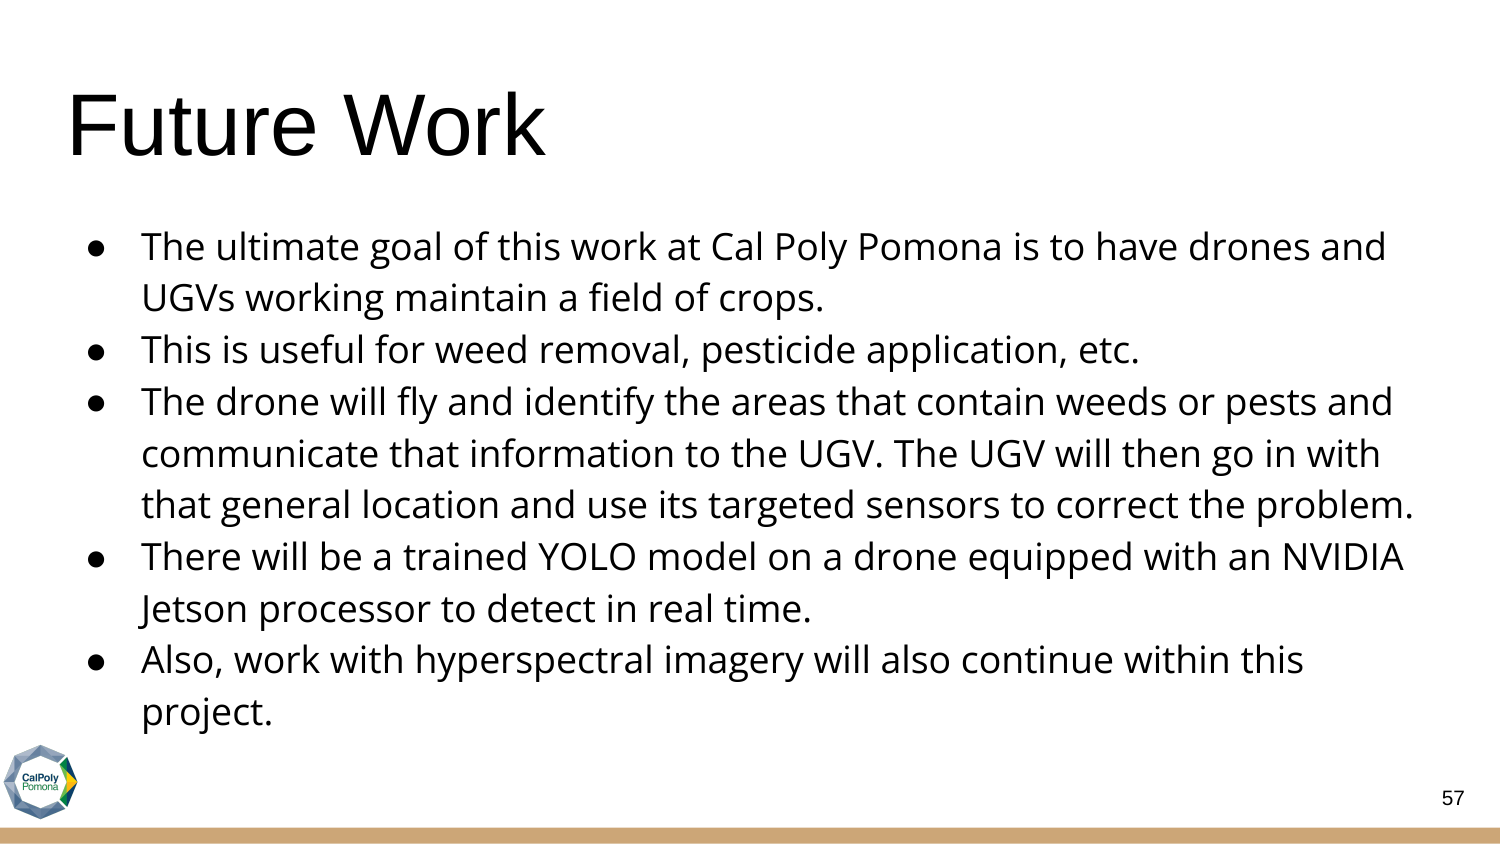

# Future Work
The ultimate goal of this work at Cal Poly Pomona is to have drones and UGVs working maintain a field of crops.
This is useful for weed removal, pesticide application, etc.
The drone will fly and identify the areas that contain weeds or pests and communicate that information to the UGV. The UGV will then go in with that general location and use its targeted sensors to correct the problem.
There will be a trained YOLO model on a drone equipped with an NVIDIA Jetson processor to detect in real time.
Also, work with hyperspectral imagery will also continue within this project.
57